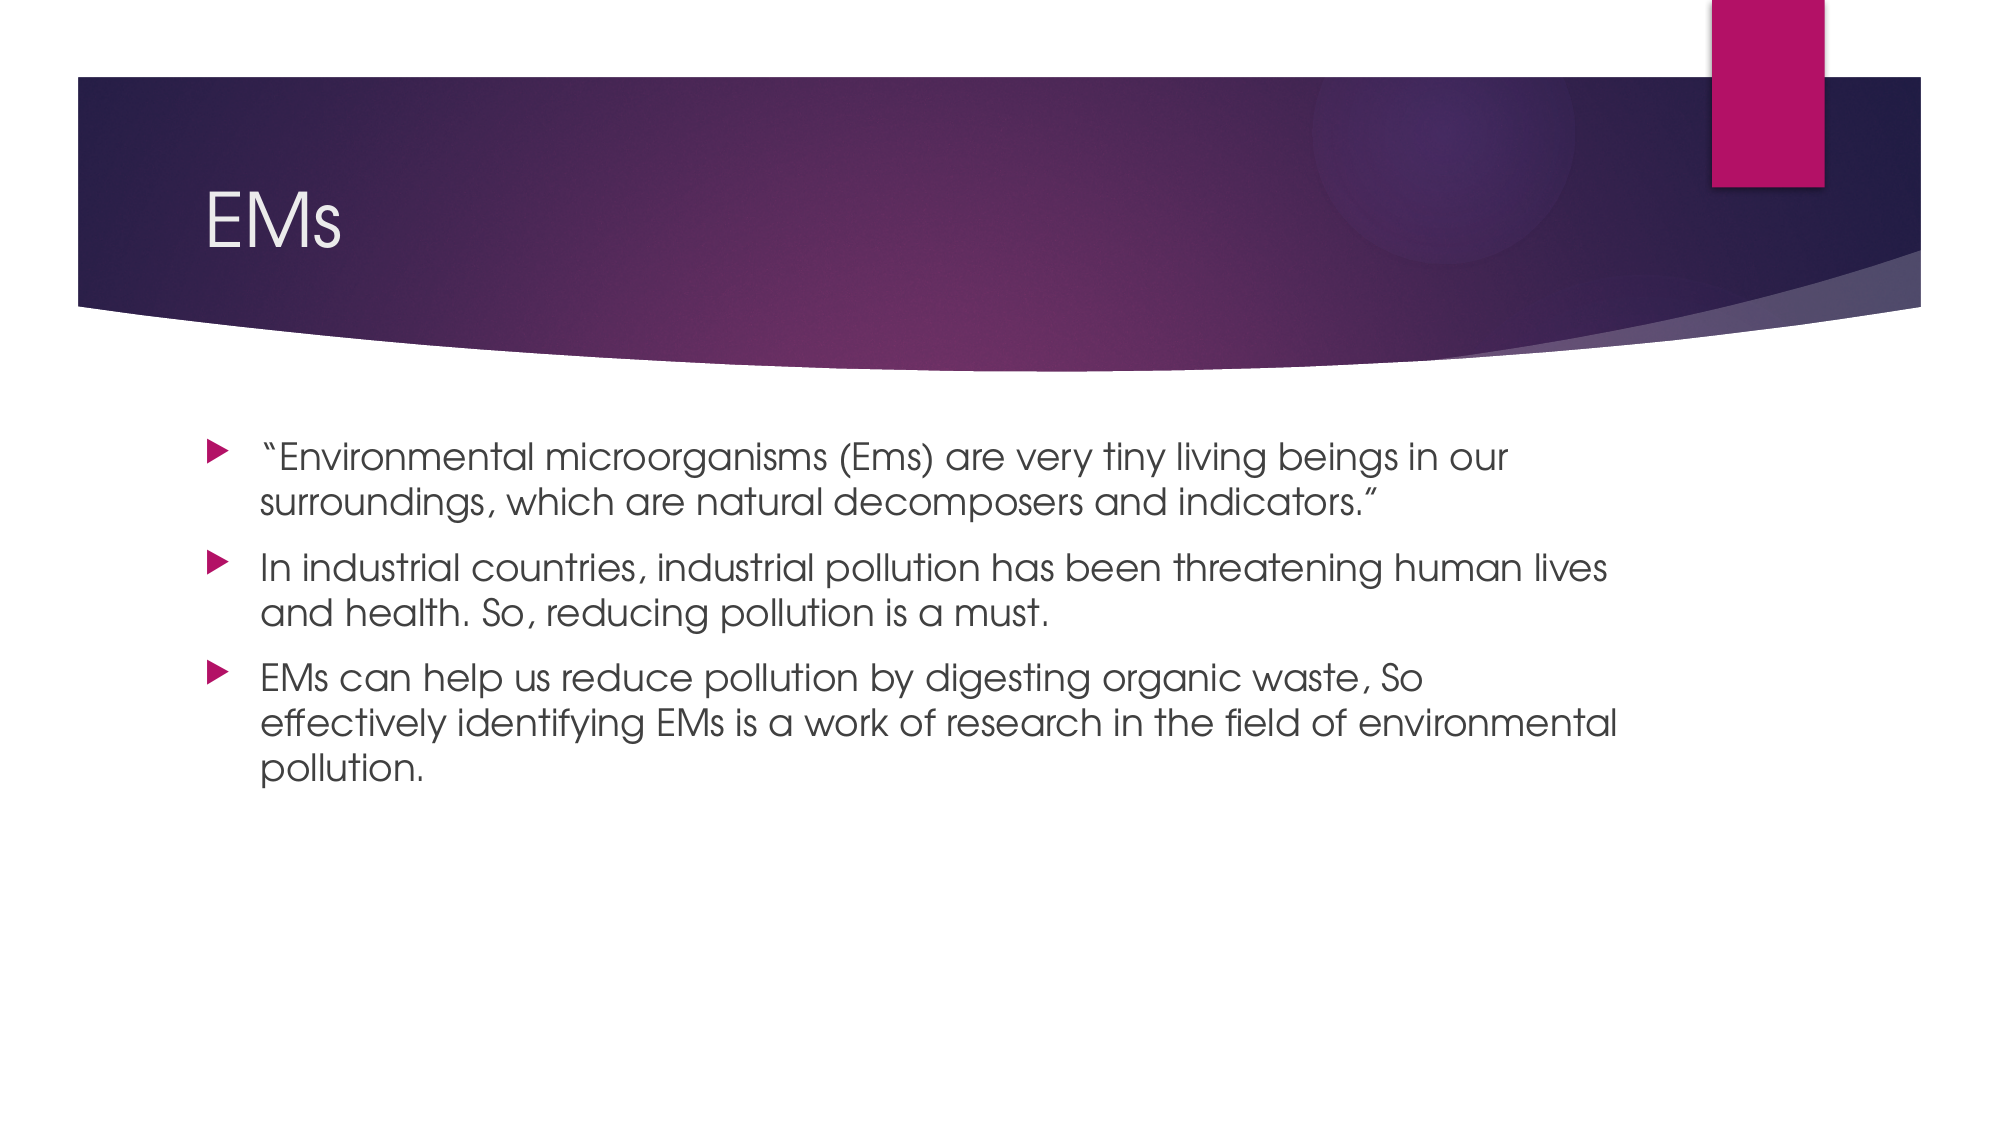

# EMs
“Environmental microorganisms (Ems) are very tiny living beings in our surroundings, which are natural decomposers and indicators.”
In industrial countries, industrial pollution has been threatening human lives and health. So, reducing pollution is a must.
EMs can help us reduce pollution by digesting organic waste, So effectively identifying EMs is a work of research in the field of environmental pollution.